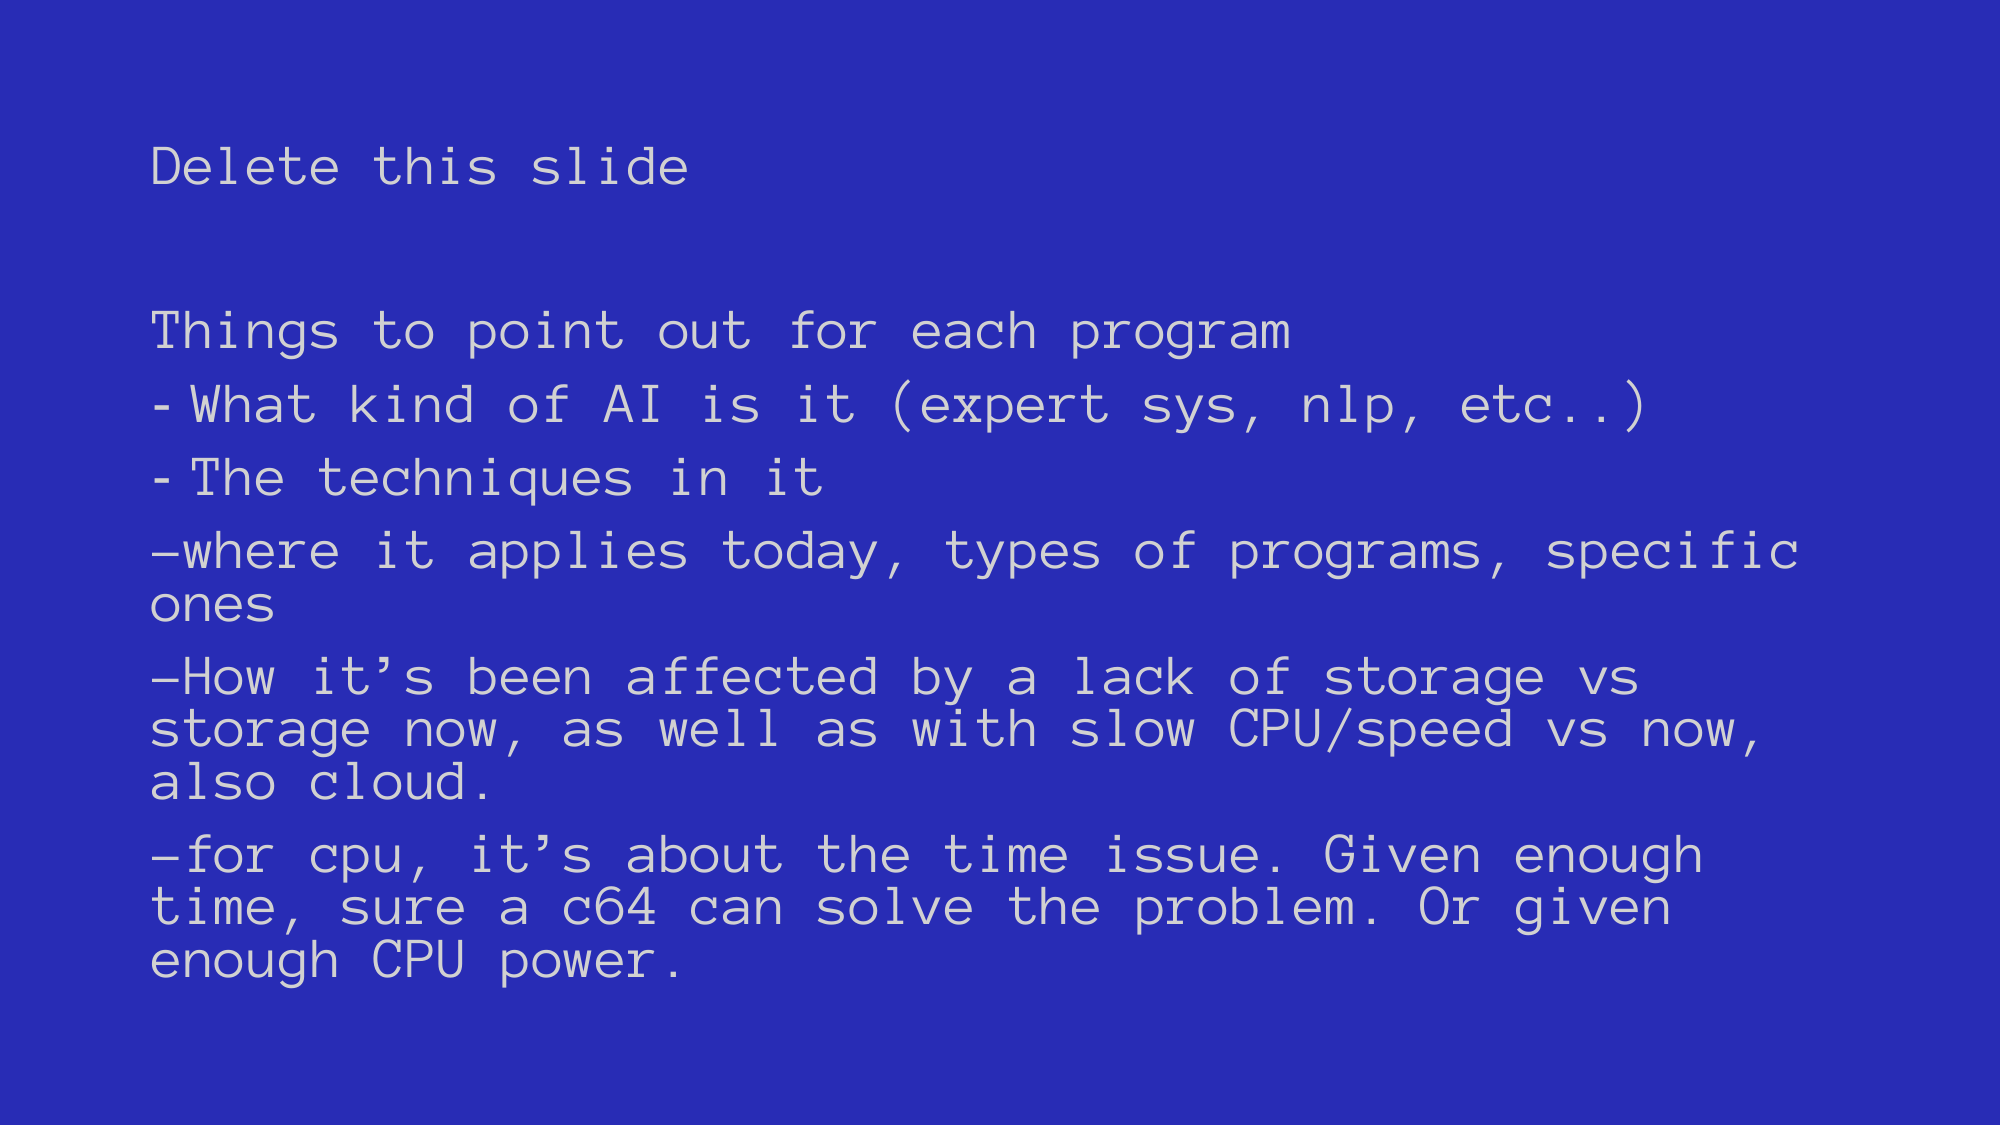

# Delete this slide
Things to point out for each program
What kind of AI is it (expert sys, nlp, etc..)
The techniques in it
-where it applies today, types of programs, specific ones
-How it’s been affected by a lack of storage vs storage now, as well as with slow CPU/speed vs now, also cloud.
-for cpu, it’s about the time issue. Given enough time, sure a c64 can solve the problem. Or given enough CPU power.